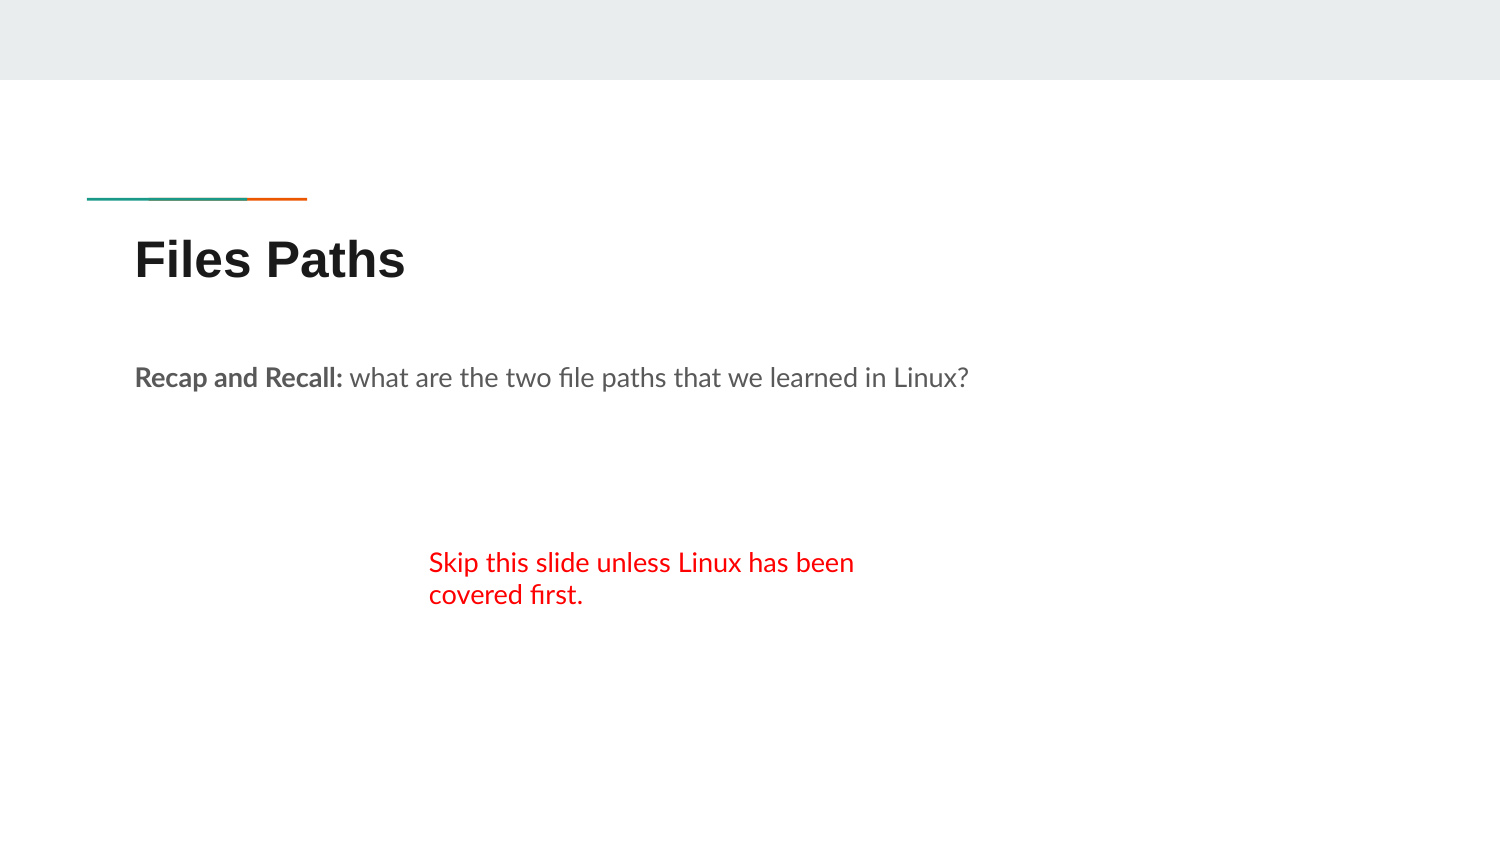

# Files Paths
Recap and Recall: what are the two file paths that we learned in Linux?
Skip this slide unless Linux has been covered first.